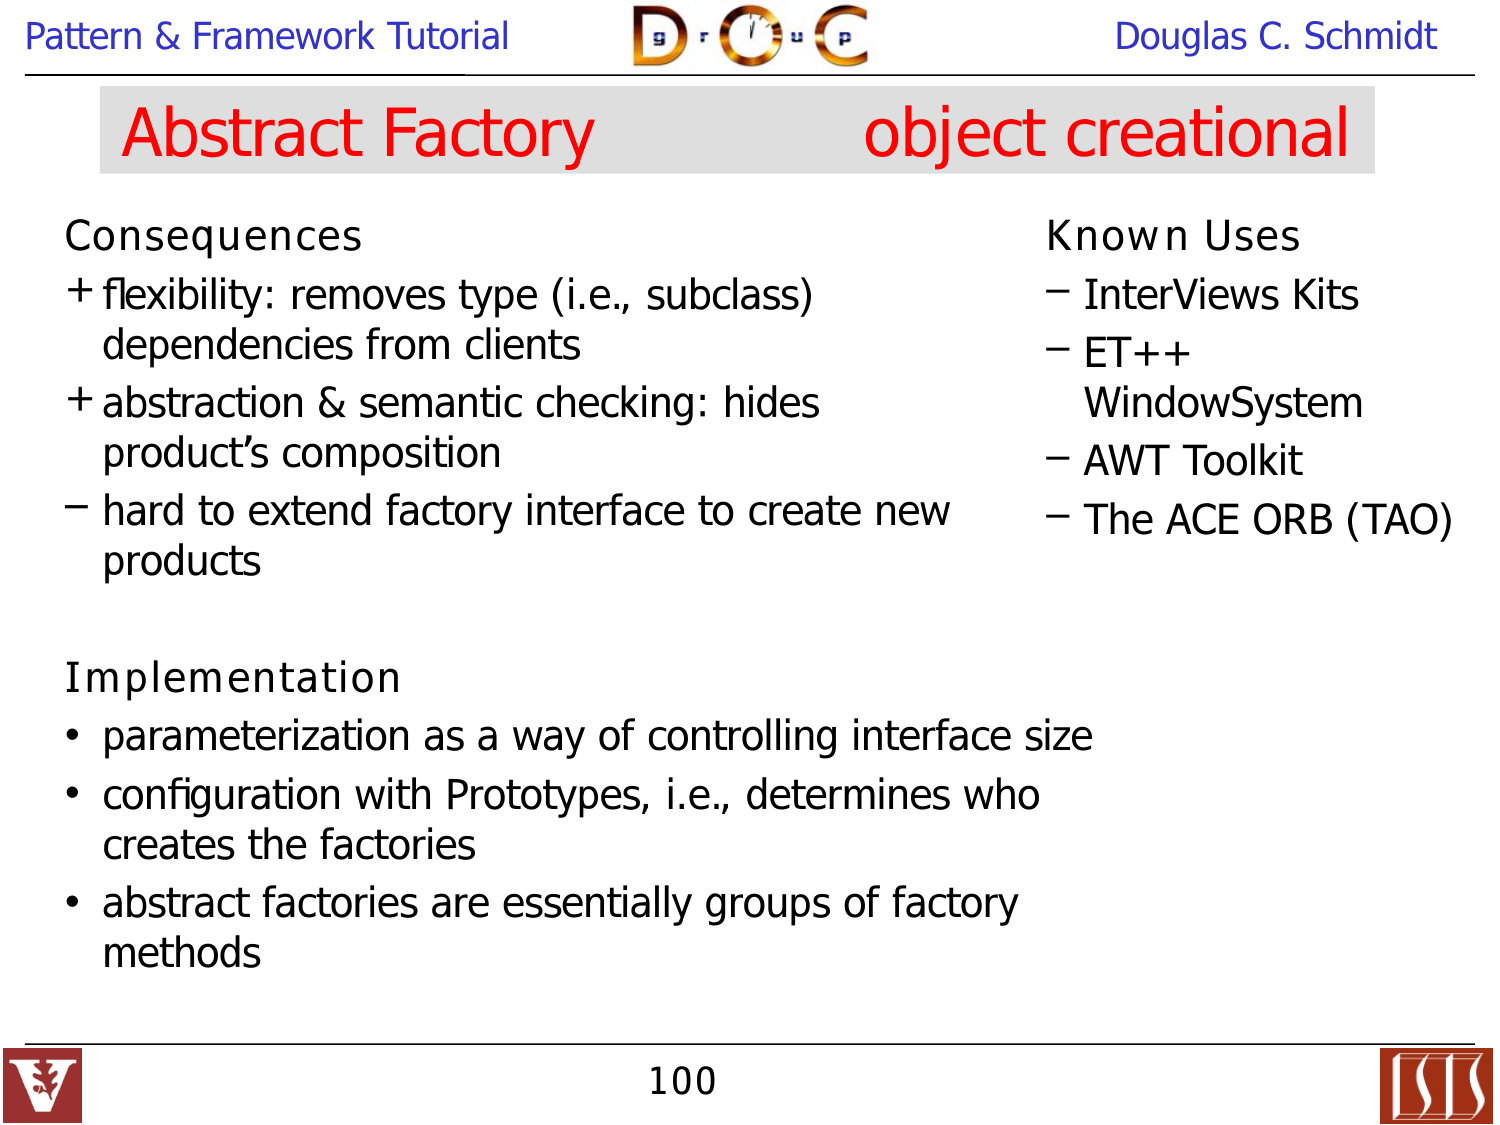

# Abstract Factory             object creational
Consequences
flexibility: removes type (i.e., subclass)       dependencies from clients
abstraction & semantic checking: hides                product’s composition
hard to extend factory interface to create new products

Implementation
parameterization as a way of controlling interface size
configuration with Prototypes, i.e., determines who creates the factories
abstract factories are essentially groups of factory methods
Known Uses
InterViews Kits
ET++ WindowSystem
AWT Toolkit
The ACE ORB (TAO)